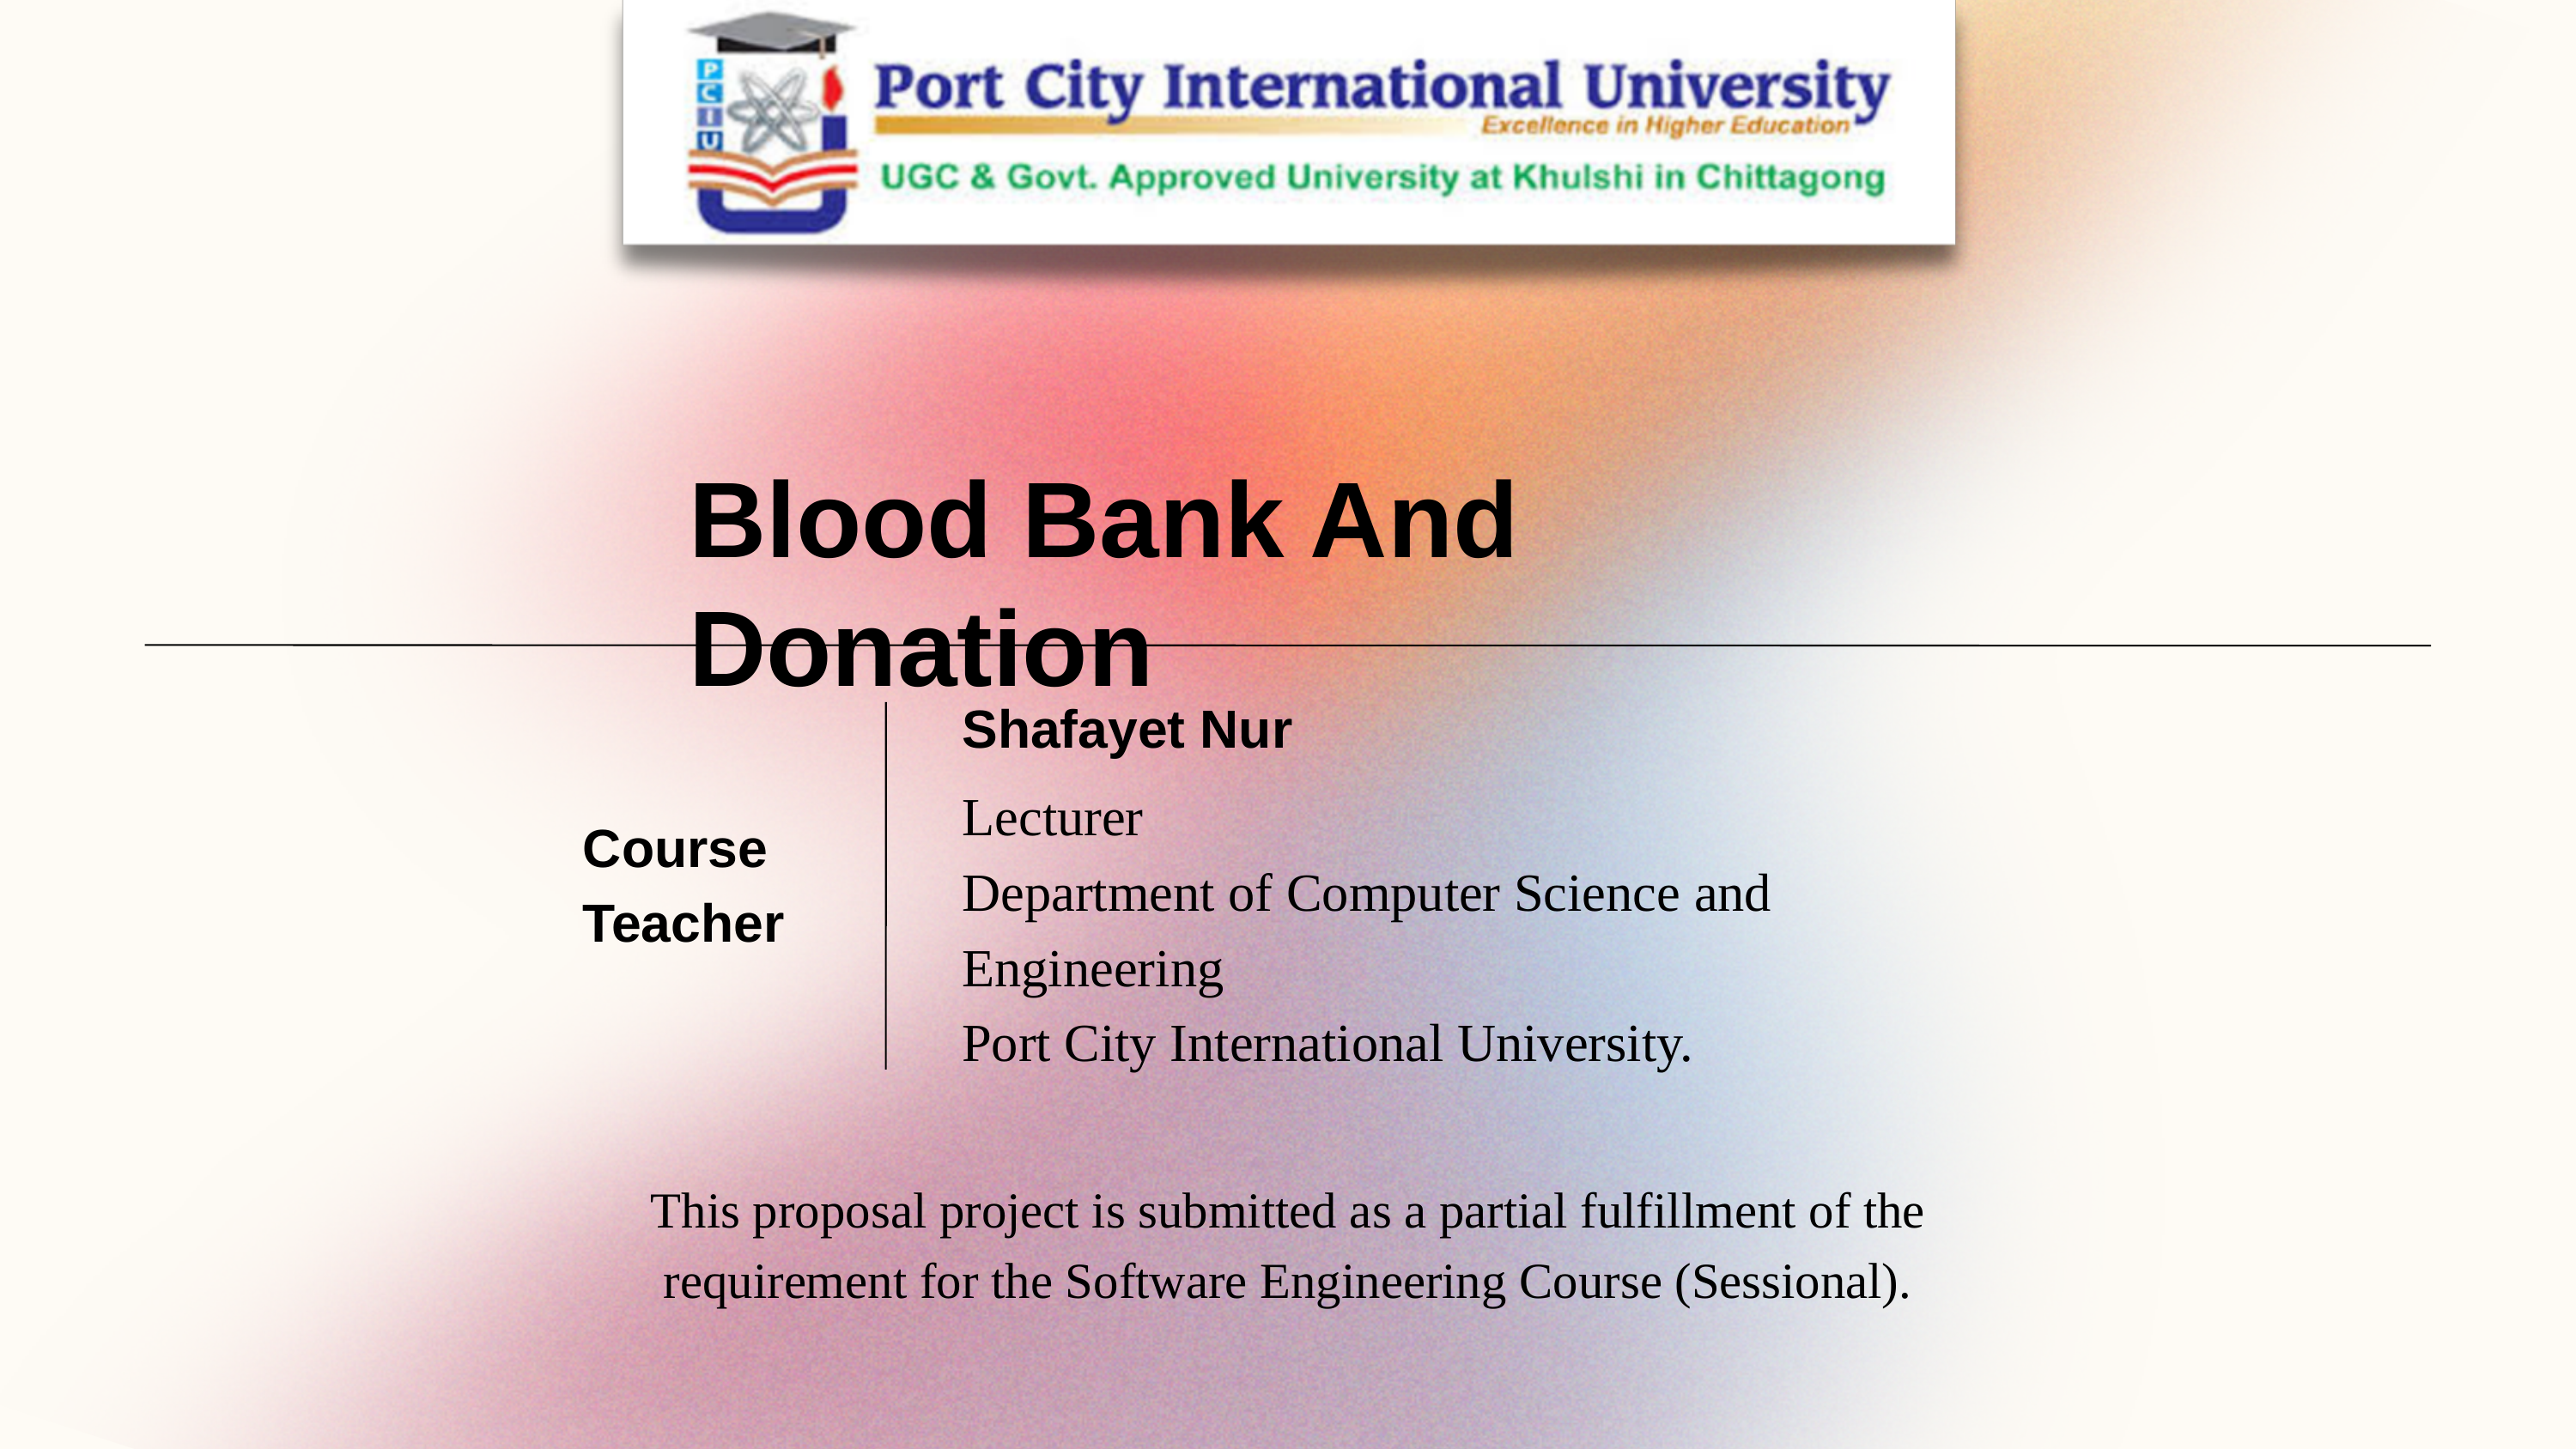

Blood Bank And Donation

Shafayet Nur

Lecturer
Department of Computer Science and Engineering
Port City International University.
Course Teacher
This proposal project is submitted as a partial fulfillment of the requirement for the Software Engineering Course (Sessional).